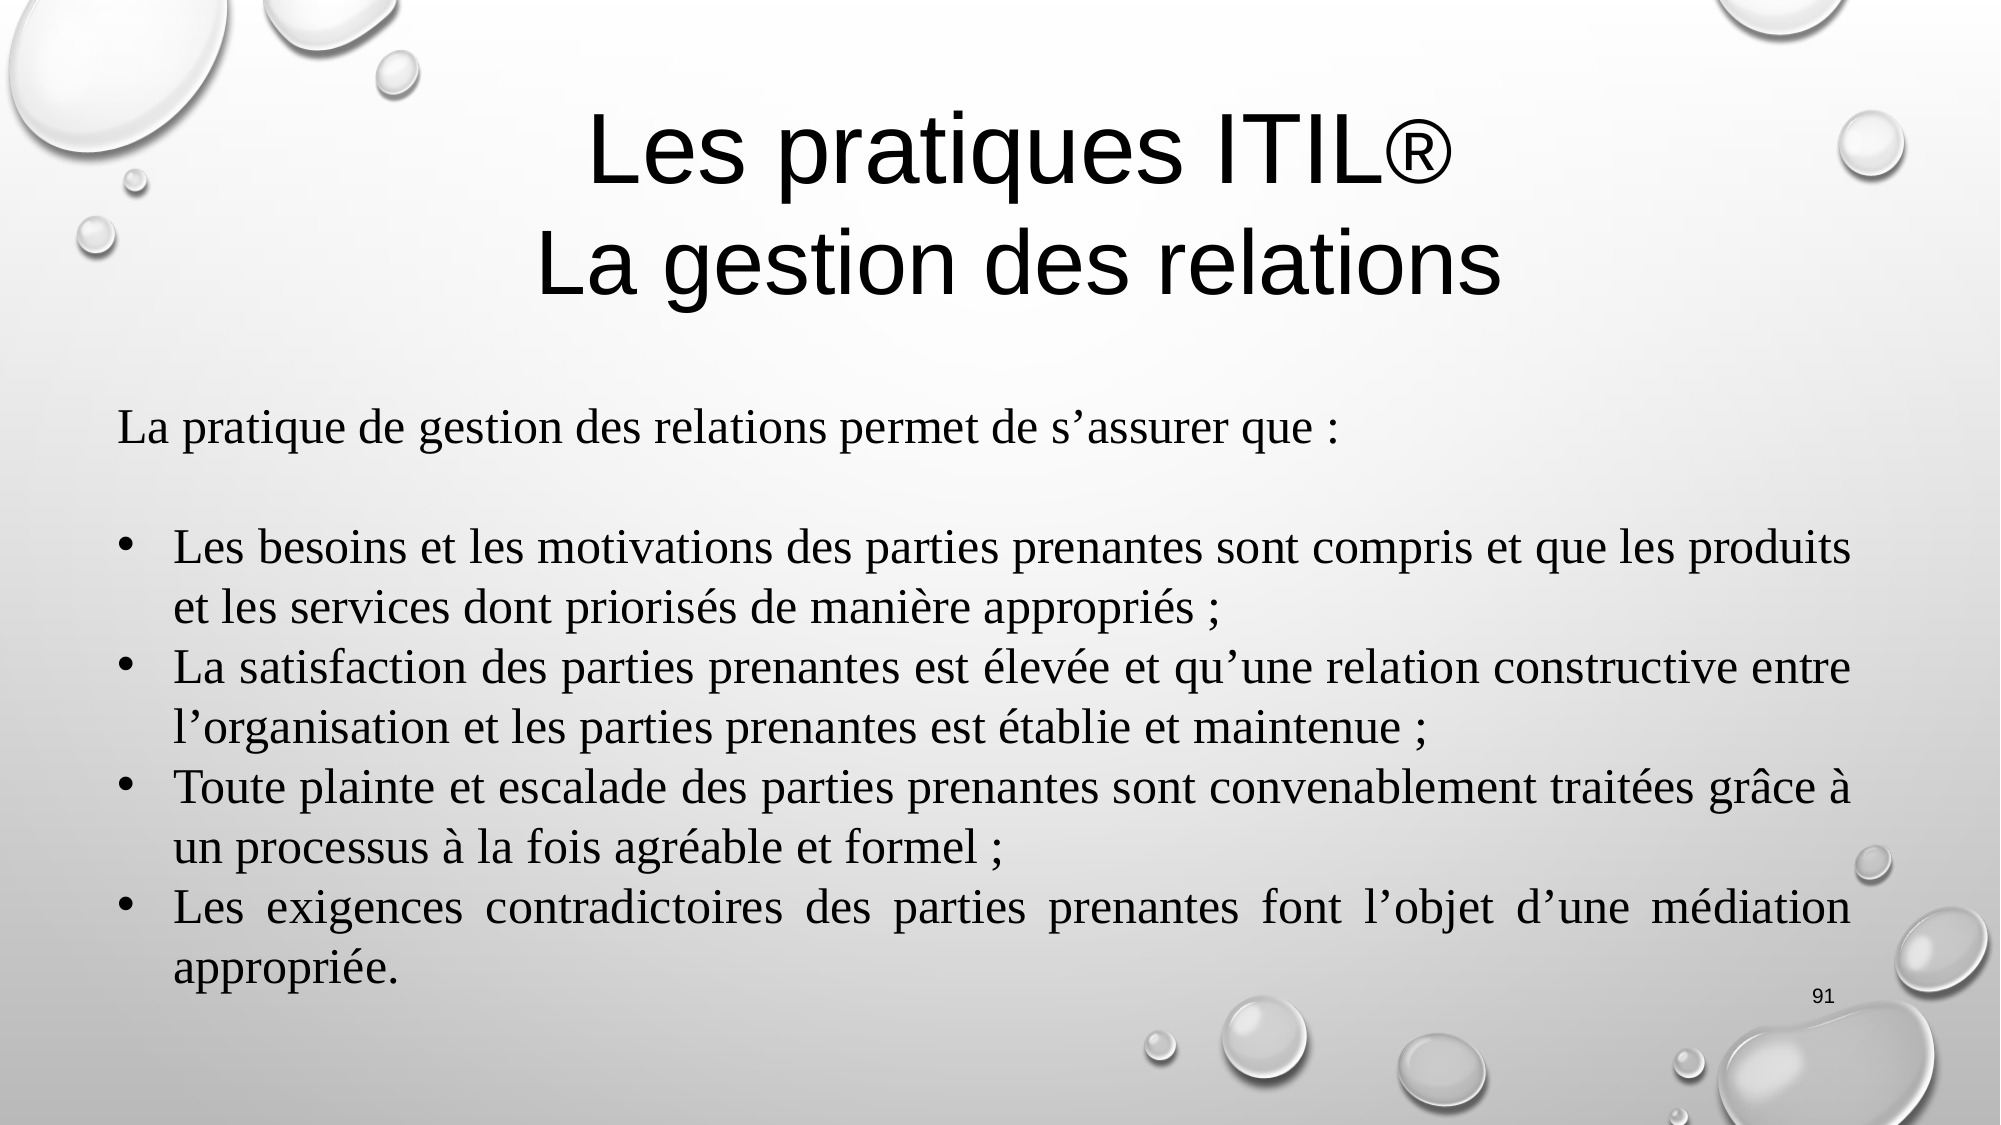

Les pratiques ITIL®
La gestion des relations

La pratique de gestion des relations permet de s’assurer que :

Les besoins et les motivations des parties prenantes sont compris et que les produits et les services dont priorisés de manière appropriés ;
La satisfaction des parties prenantes est élevée et qu’une relation constructive entre l’organisation et les parties prenantes est établie et maintenue ;
Toute plainte et escalade des parties prenantes sont convenablement traitées grâce à un processus à la fois agréable et formel ;
Les exigences contradictoires des parties prenantes font l’objet d’une médiation appropriée.
91